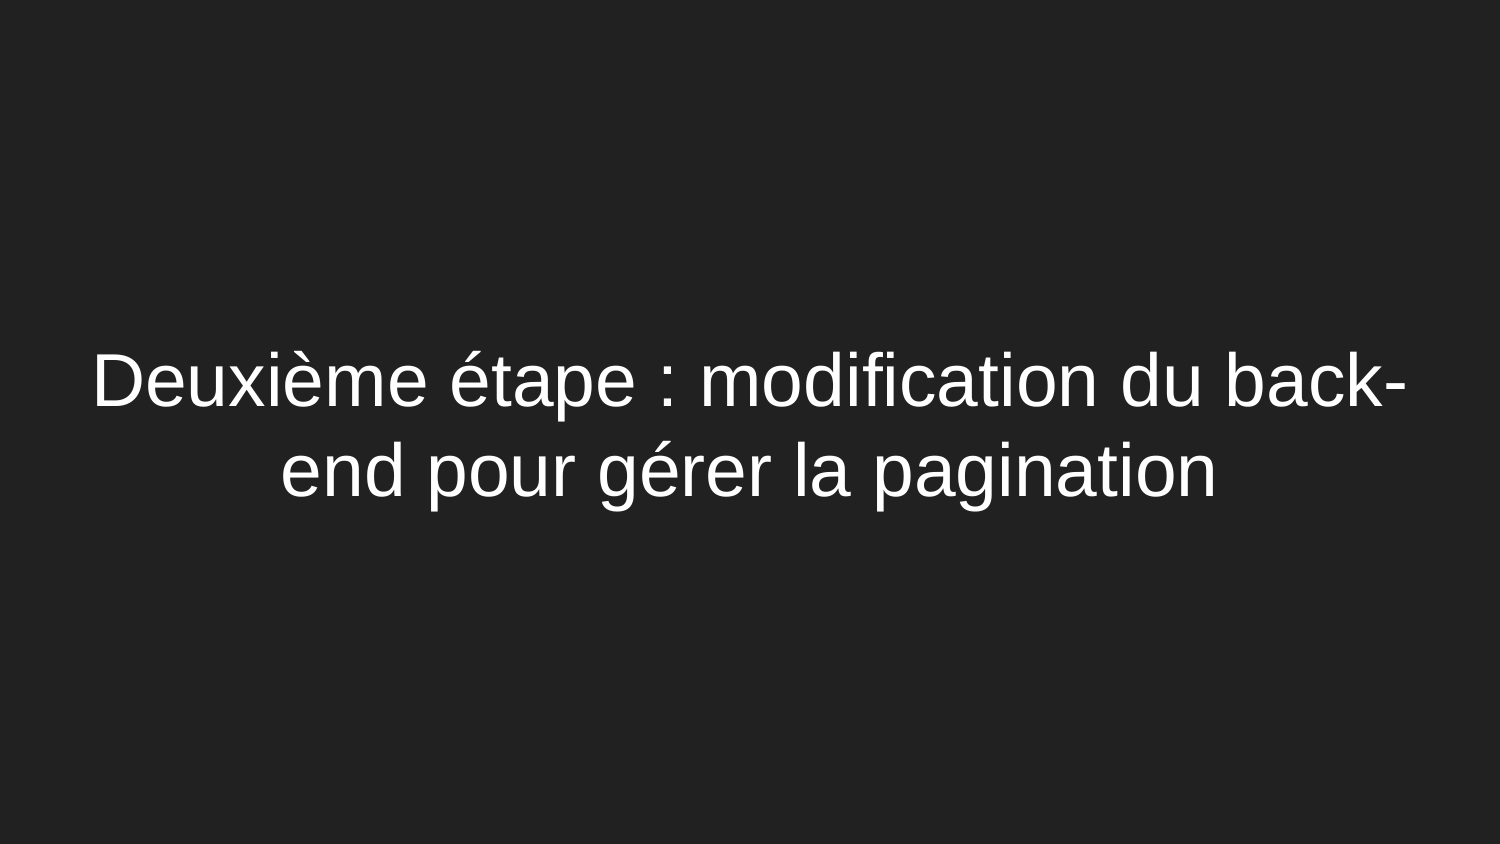

# Deuxième étape : modification du back-end pour gérer la pagination